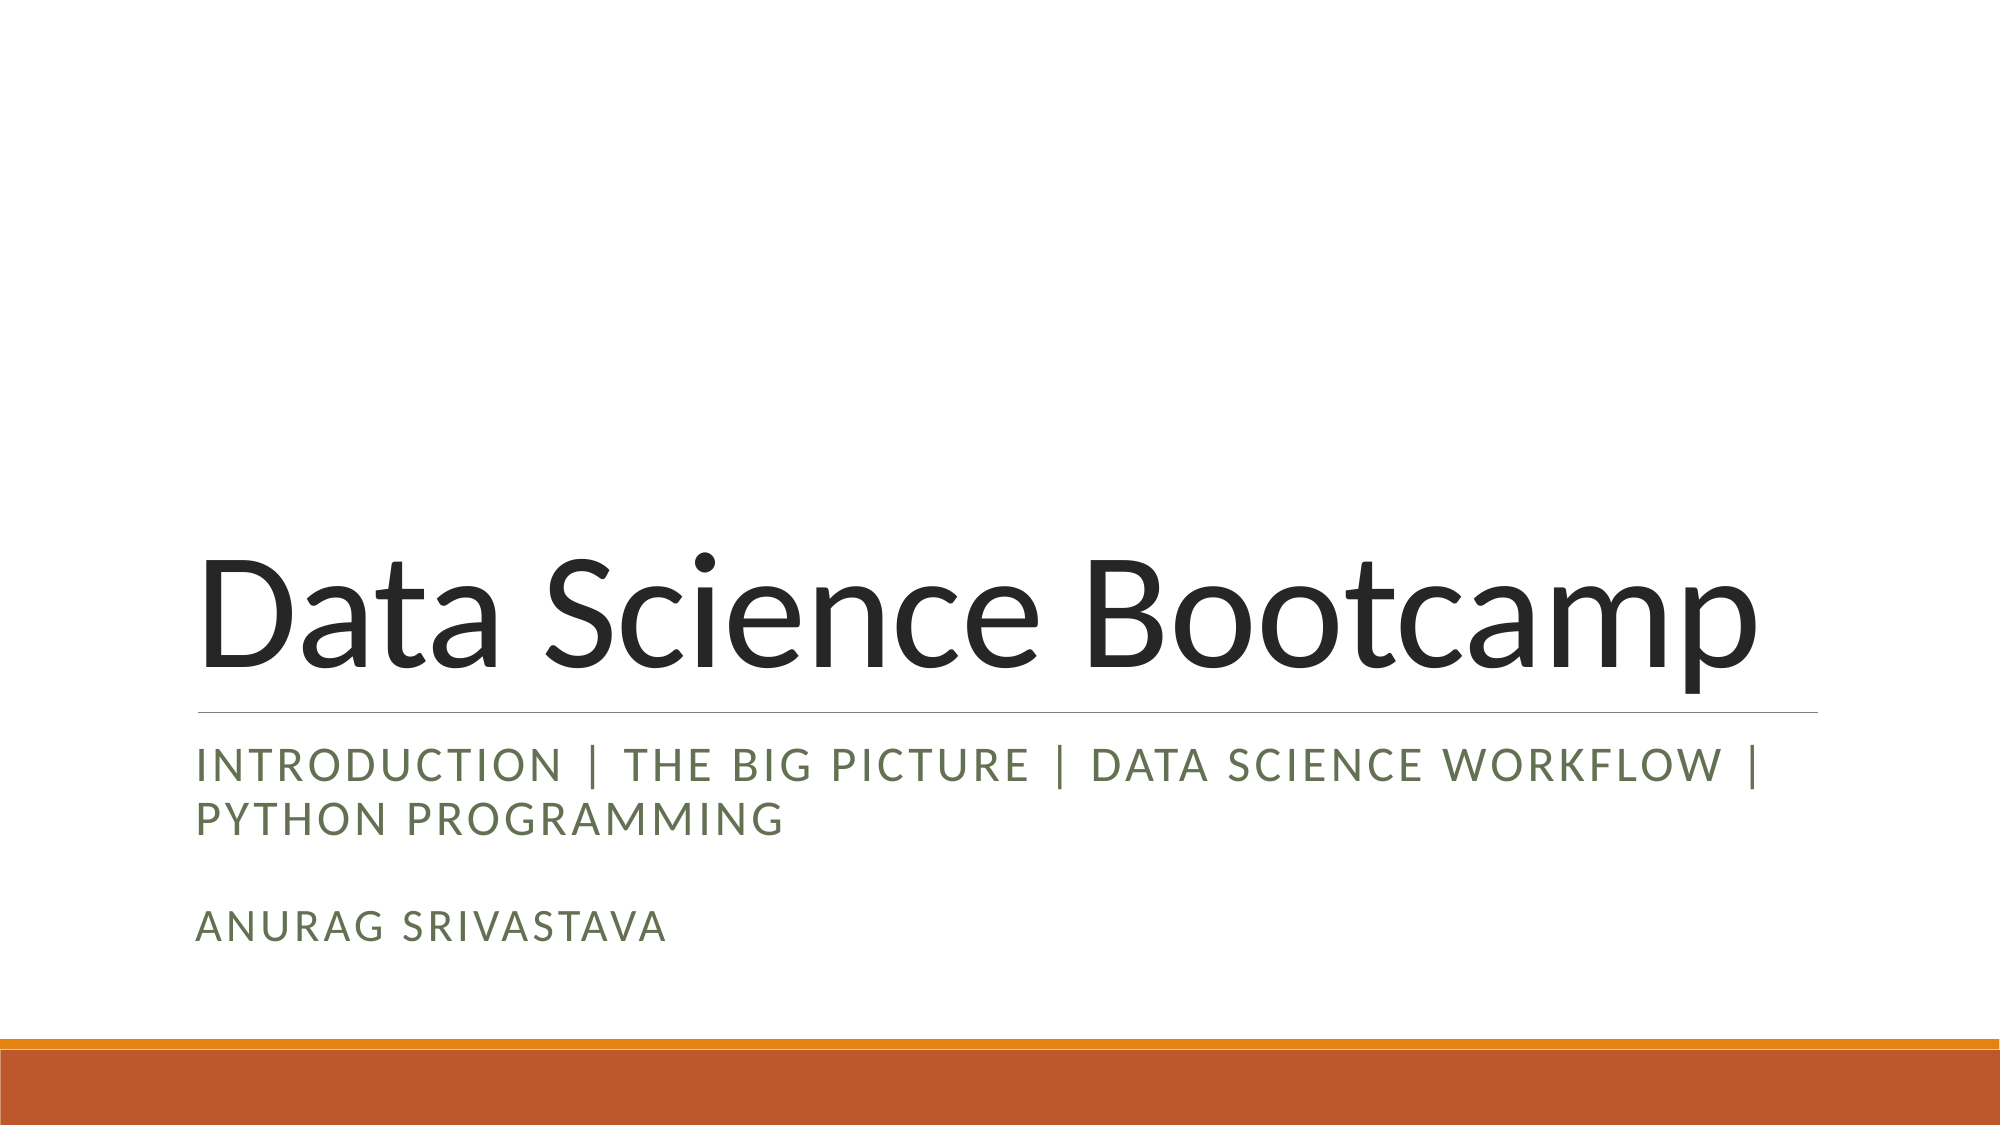

# Data Science Bootcamp
Introduction | the big picture | data science workflow | python programming
Anurag srivastava